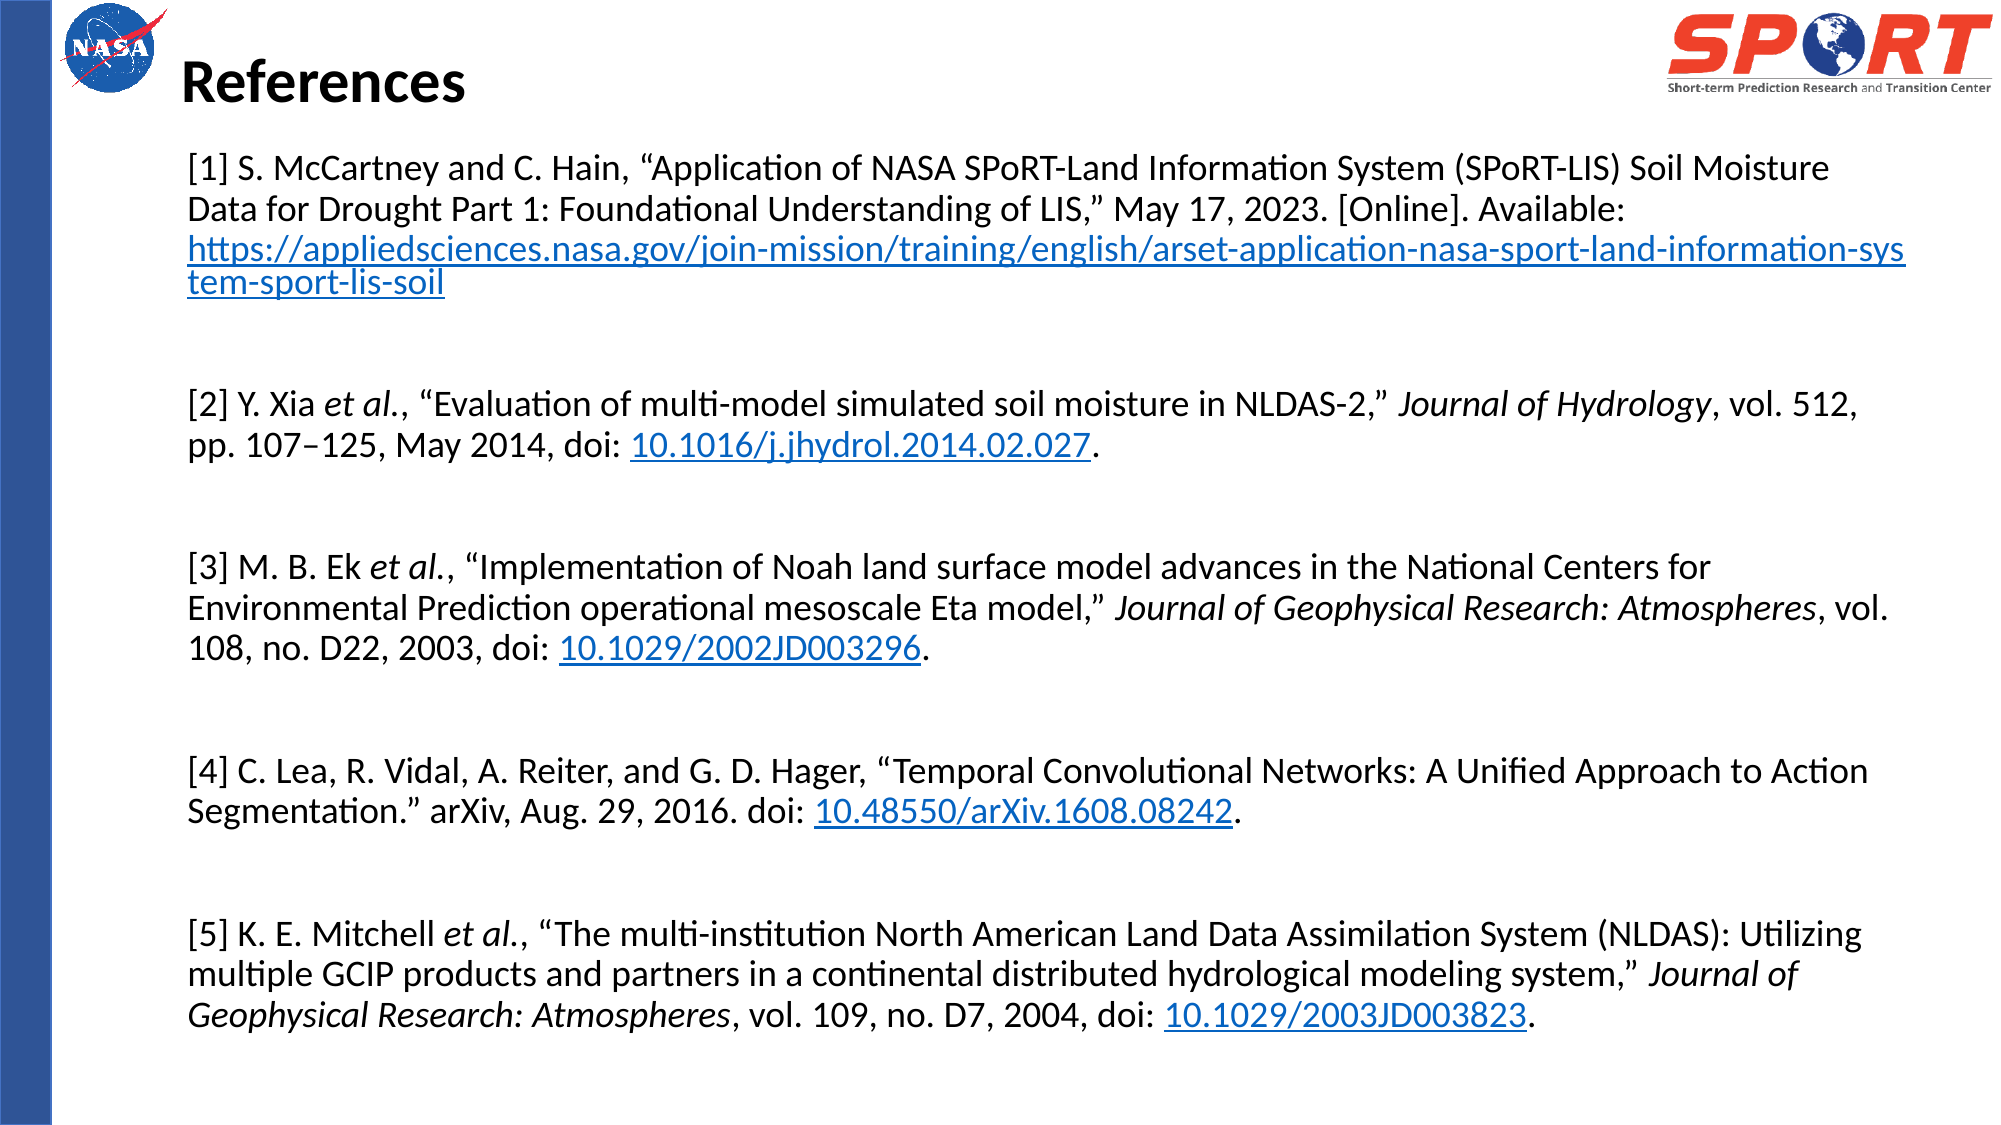

References
[1] S. McCartney and C. Hain, “Application of NASA SPoRT-Land Information System (SPoRT-LIS) Soil Moisture Data for Drought Part 1: Foundational Understanding of LIS,” May 17, 2023. [Online]. Available: https://appliedsciences.nasa.gov/join-mission/training/english/arset-application-nasa-sport-land-information-system-sport-lis-soil

[2] Y. Xia et al., “Evaluation of multi-model simulated soil moisture in NLDAS-2,” Journal of Hydrology, vol. 512, pp. 107–125, May 2014, doi: 10.1016/j.jhydrol.2014.02.027.

[3] M. B. Ek et al., “Implementation of Noah land surface model advances in the National Centers for Environmental Prediction operational mesoscale Eta model,” Journal of Geophysical Research: Atmospheres, vol. 108, no. D22, 2003, doi: 10.1029/2002JD003296.

[4] C. Lea, R. Vidal, A. Reiter, and G. D. Hager, “Temporal Convolutional Networks: A Unified Approach to Action Segmentation.” arXiv, Aug. 29, 2016. doi: 10.48550/arXiv.1608.08242.

[5] K. E. Mitchell et al., “The multi-institution North American Land Data Assimilation System (NLDAS): Utilizing multiple GCIP products and partners in a continental distributed hydrological modeling system,” Journal of Geophysical Research: Atmospheres, vol. 109, no. D7, 2004, doi: 10.1029/2003JD003823.